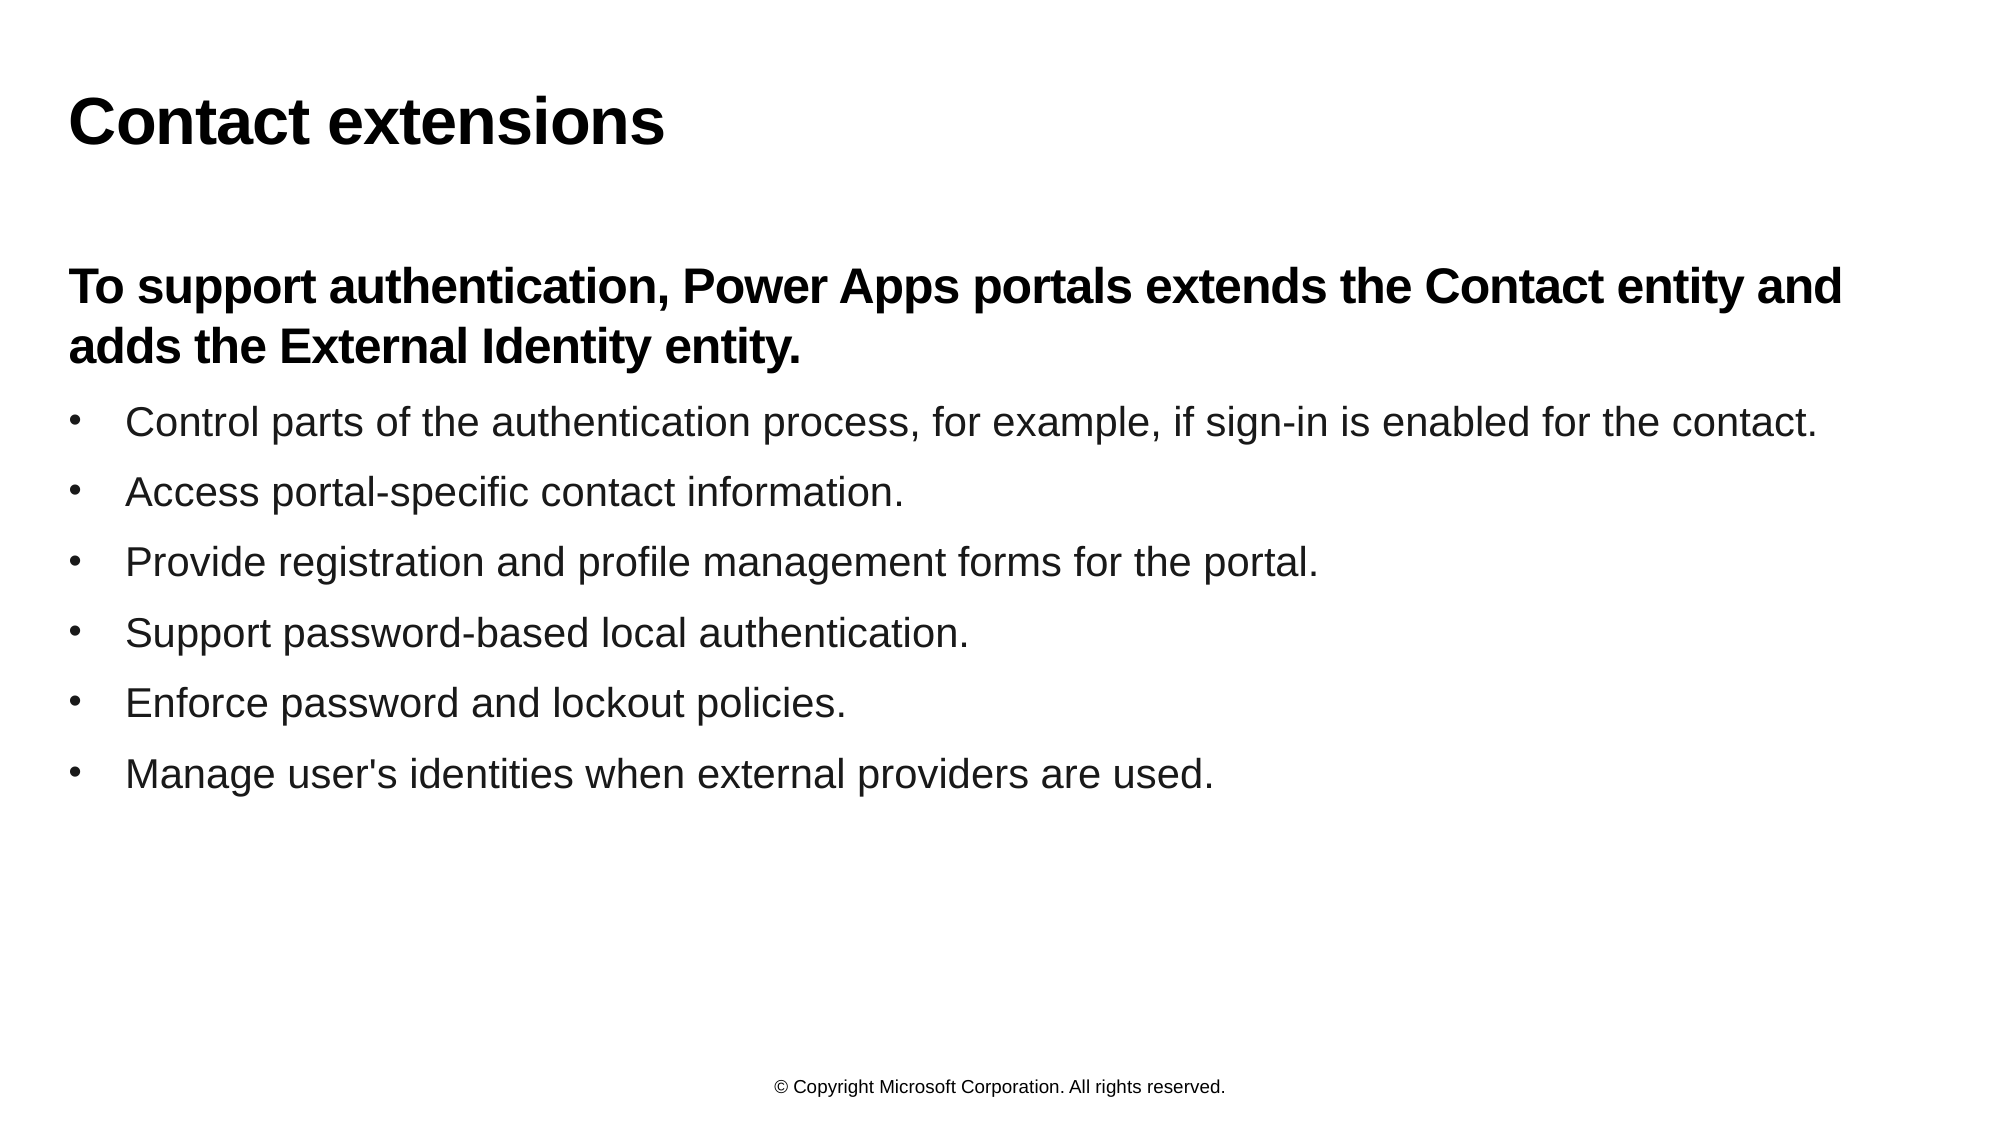

# Contact extensions
To support authentication, Power Apps portals extends the Contact entity and adds the External Identity entity.
Control parts of the authentication process, for example, if sign-in is enabled for the contact.
Access portal-specific contact information.
Provide registration and profile management forms for the portal.
Support password-based local authentication.
Enforce password and lockout policies.
Manage user's identities when external providers are used.